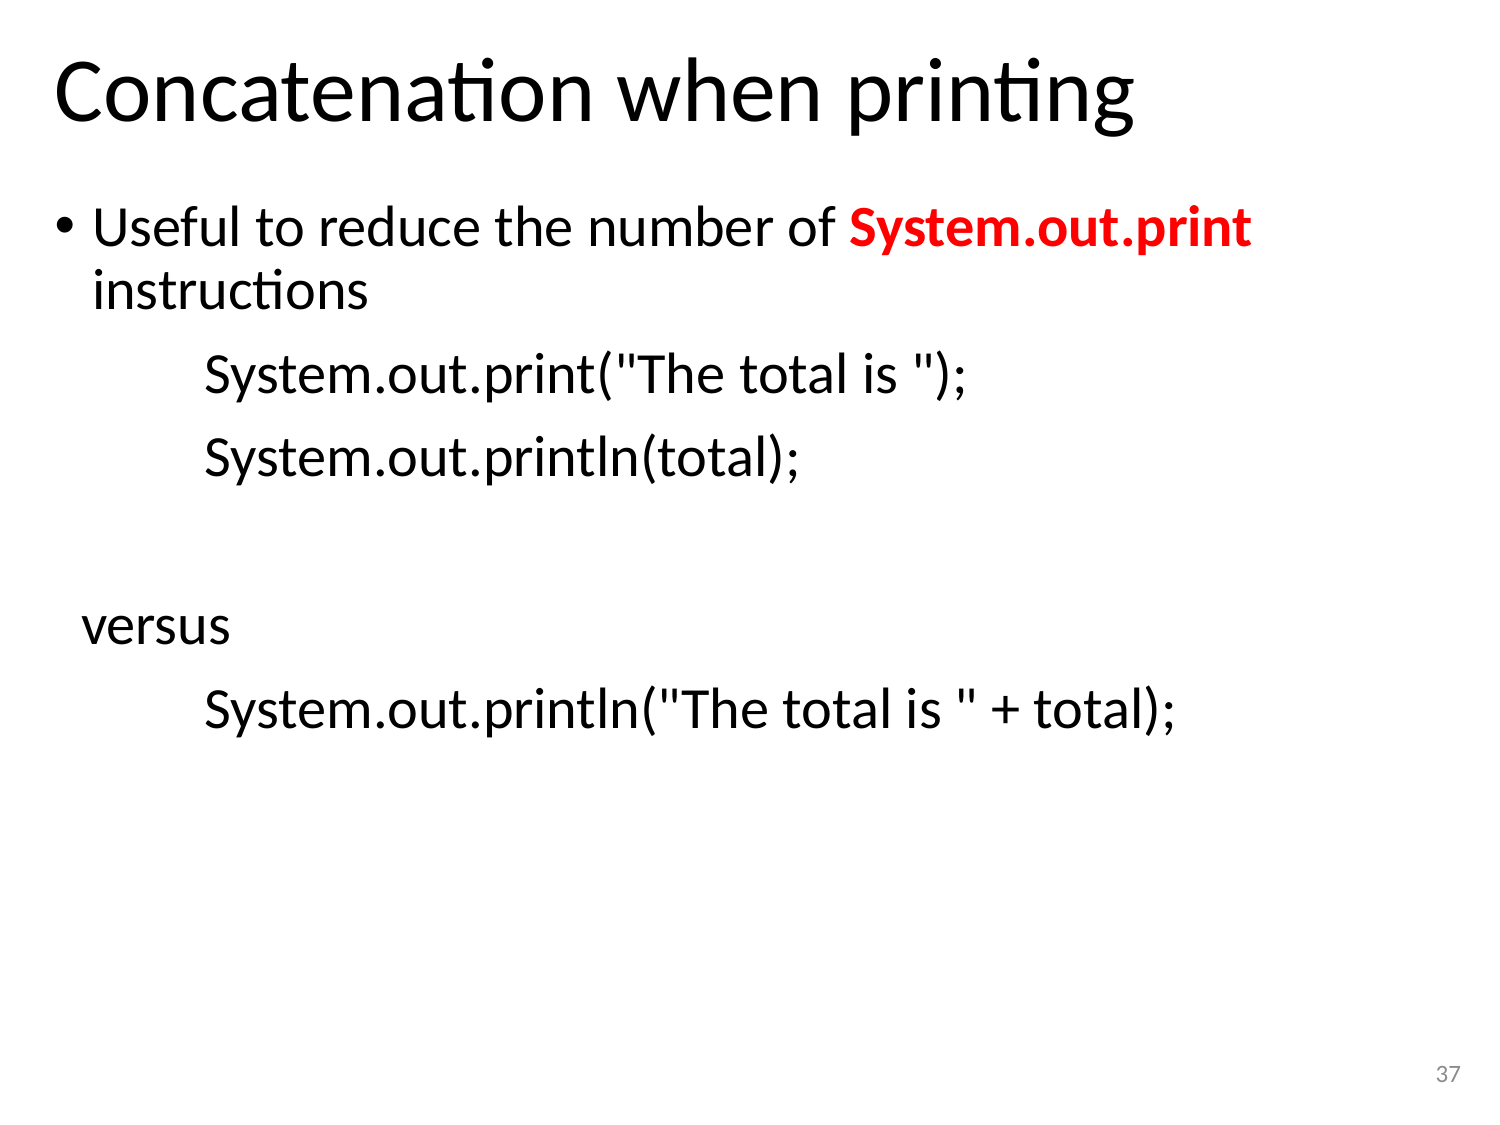

# Concatenation when printing
Useful to reduce the number of System.out.print instructions
	System.out.print("The total is ");
	System.out.println(total);

  versus
	System.out.println("The total is " + total);

37